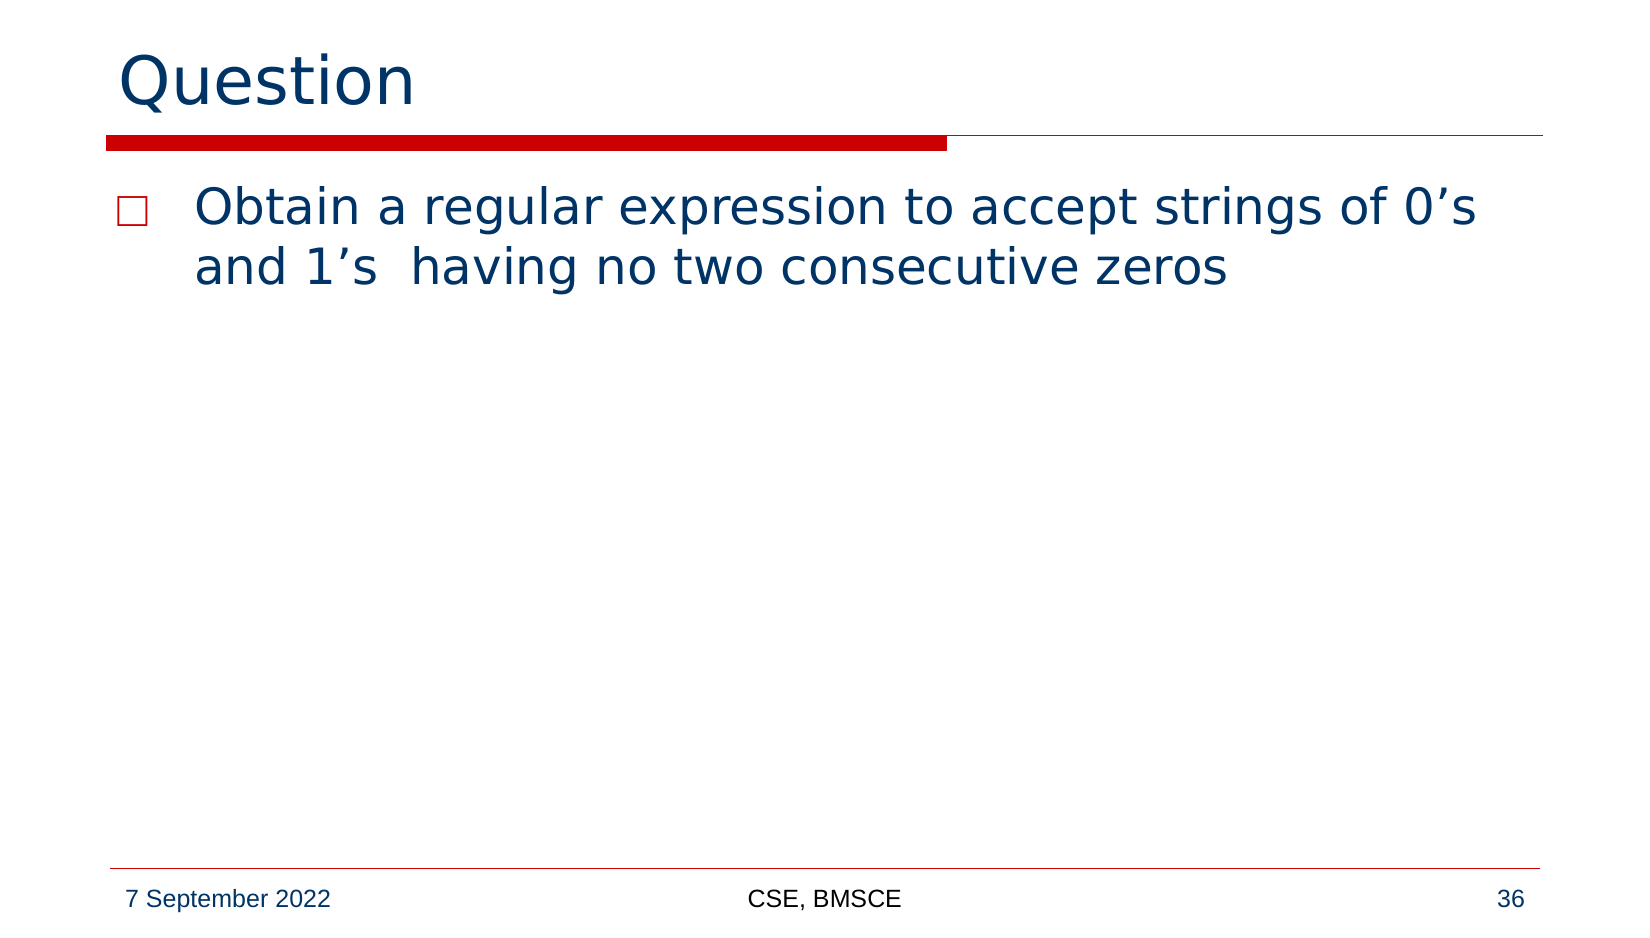

# Question
Obtain a regular expression to accept strings of 0’s and 1’s  having no two consecutive zeros
CSE, BMSCE
36
7 September 2022